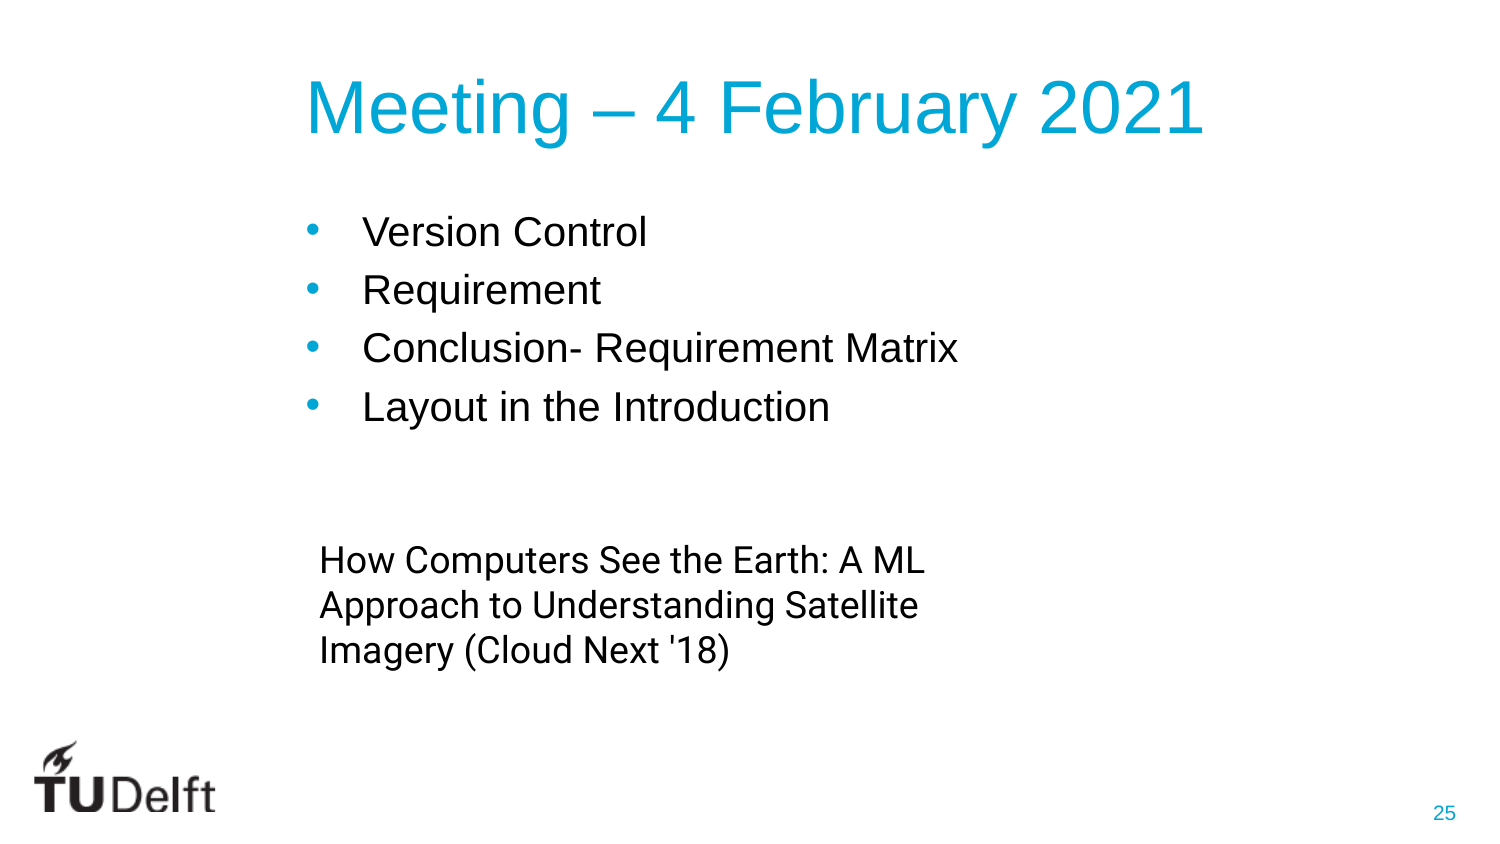

# Meeting – 4 February 2021
Version Control
Requirement
Conclusion- Requirement Matrix
Layout in the Introduction

How Computers See the Earth: A ML Approach to Understanding Satellite Imagery (Cloud Next '18)